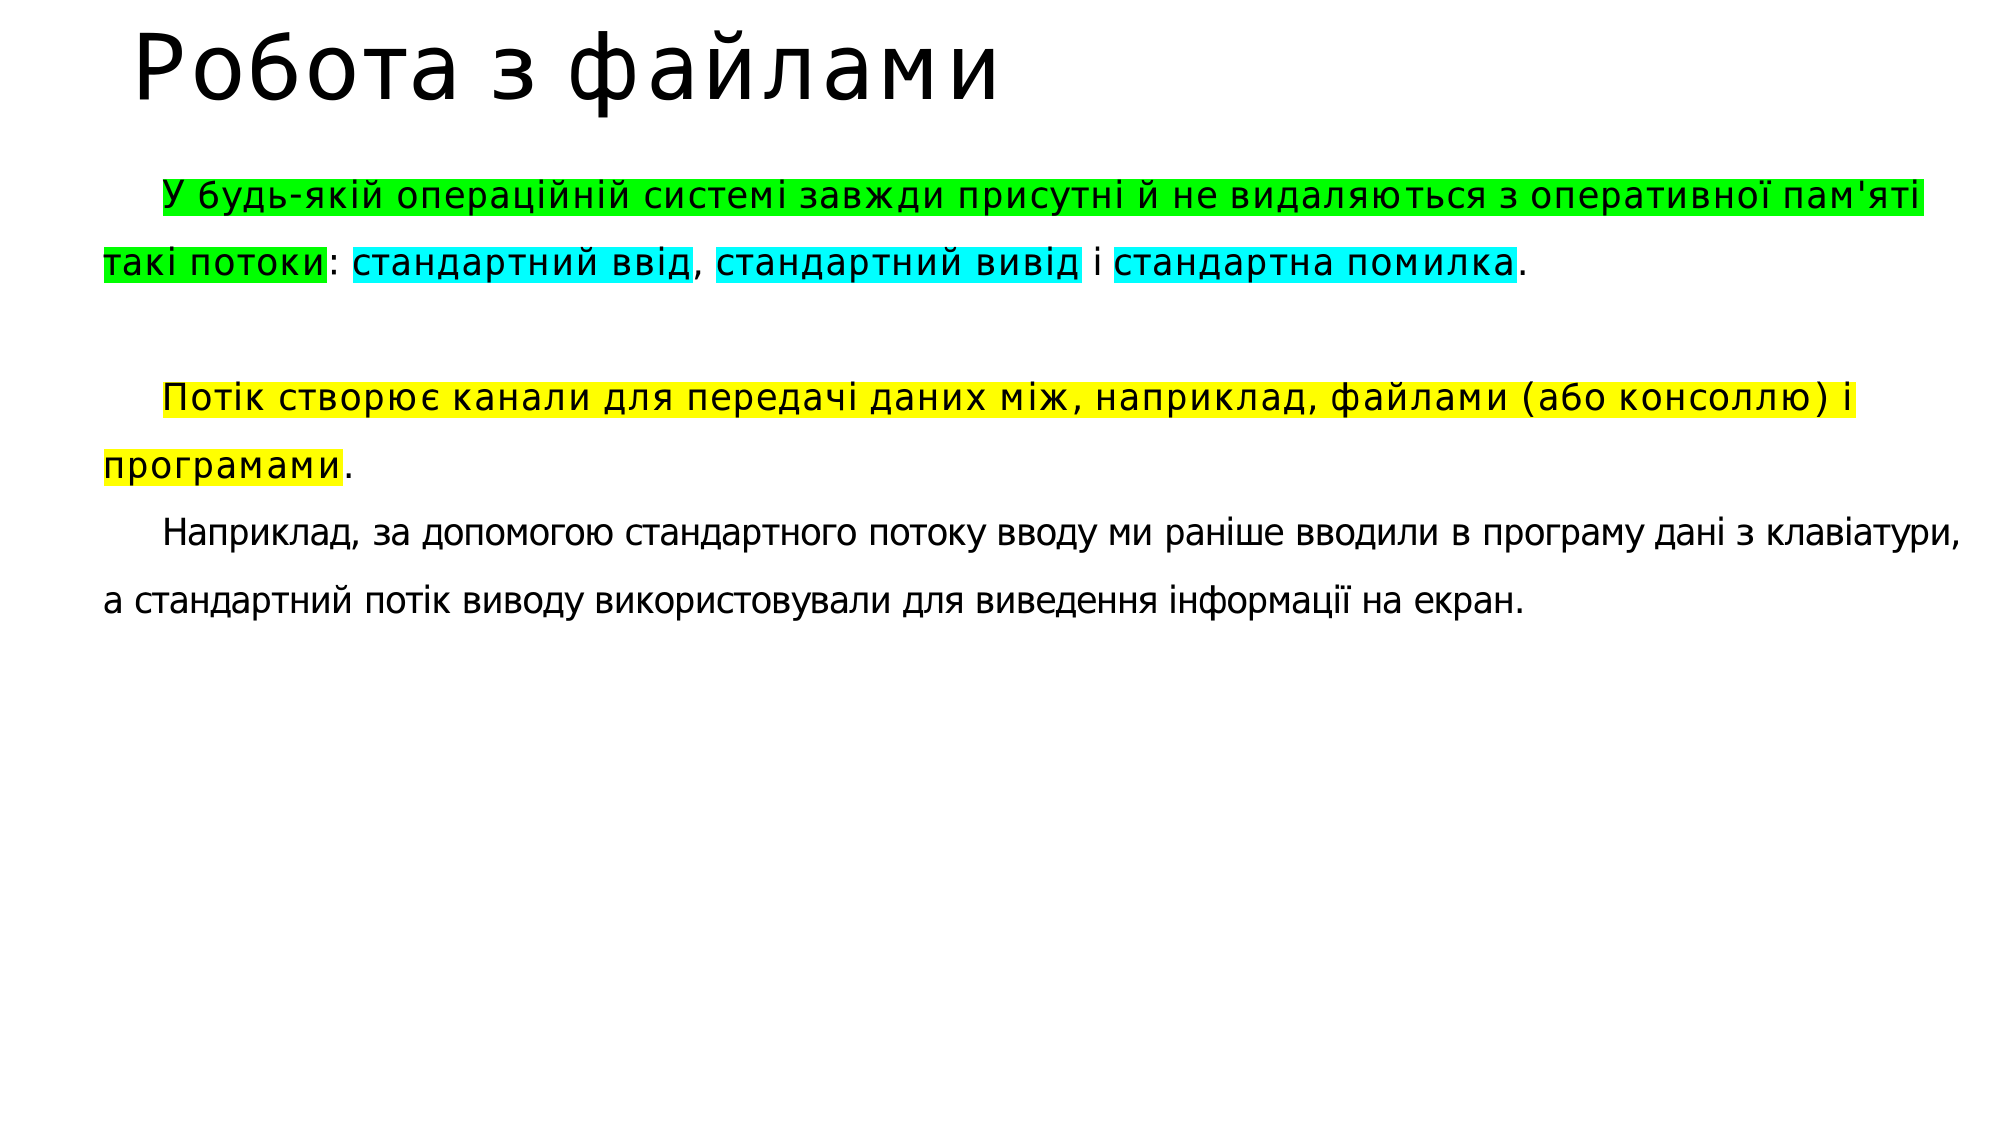

# Робота з файлами
У будь-якій операційній системі завжди присутні й не видаляються з оперативної пам'яті такі потоки: стандартний ввід, стандартний вивід і стандартна помилка.

Потік створює канали для передачі даних між, наприклад, файлами (або консоллю) і програмами.
Наприклад, за допомогою стандартного потоку вводу ми раніше вводили в програму дані з клавіатури, а стандартний потік виводу використовували для виведення інформації на екран.